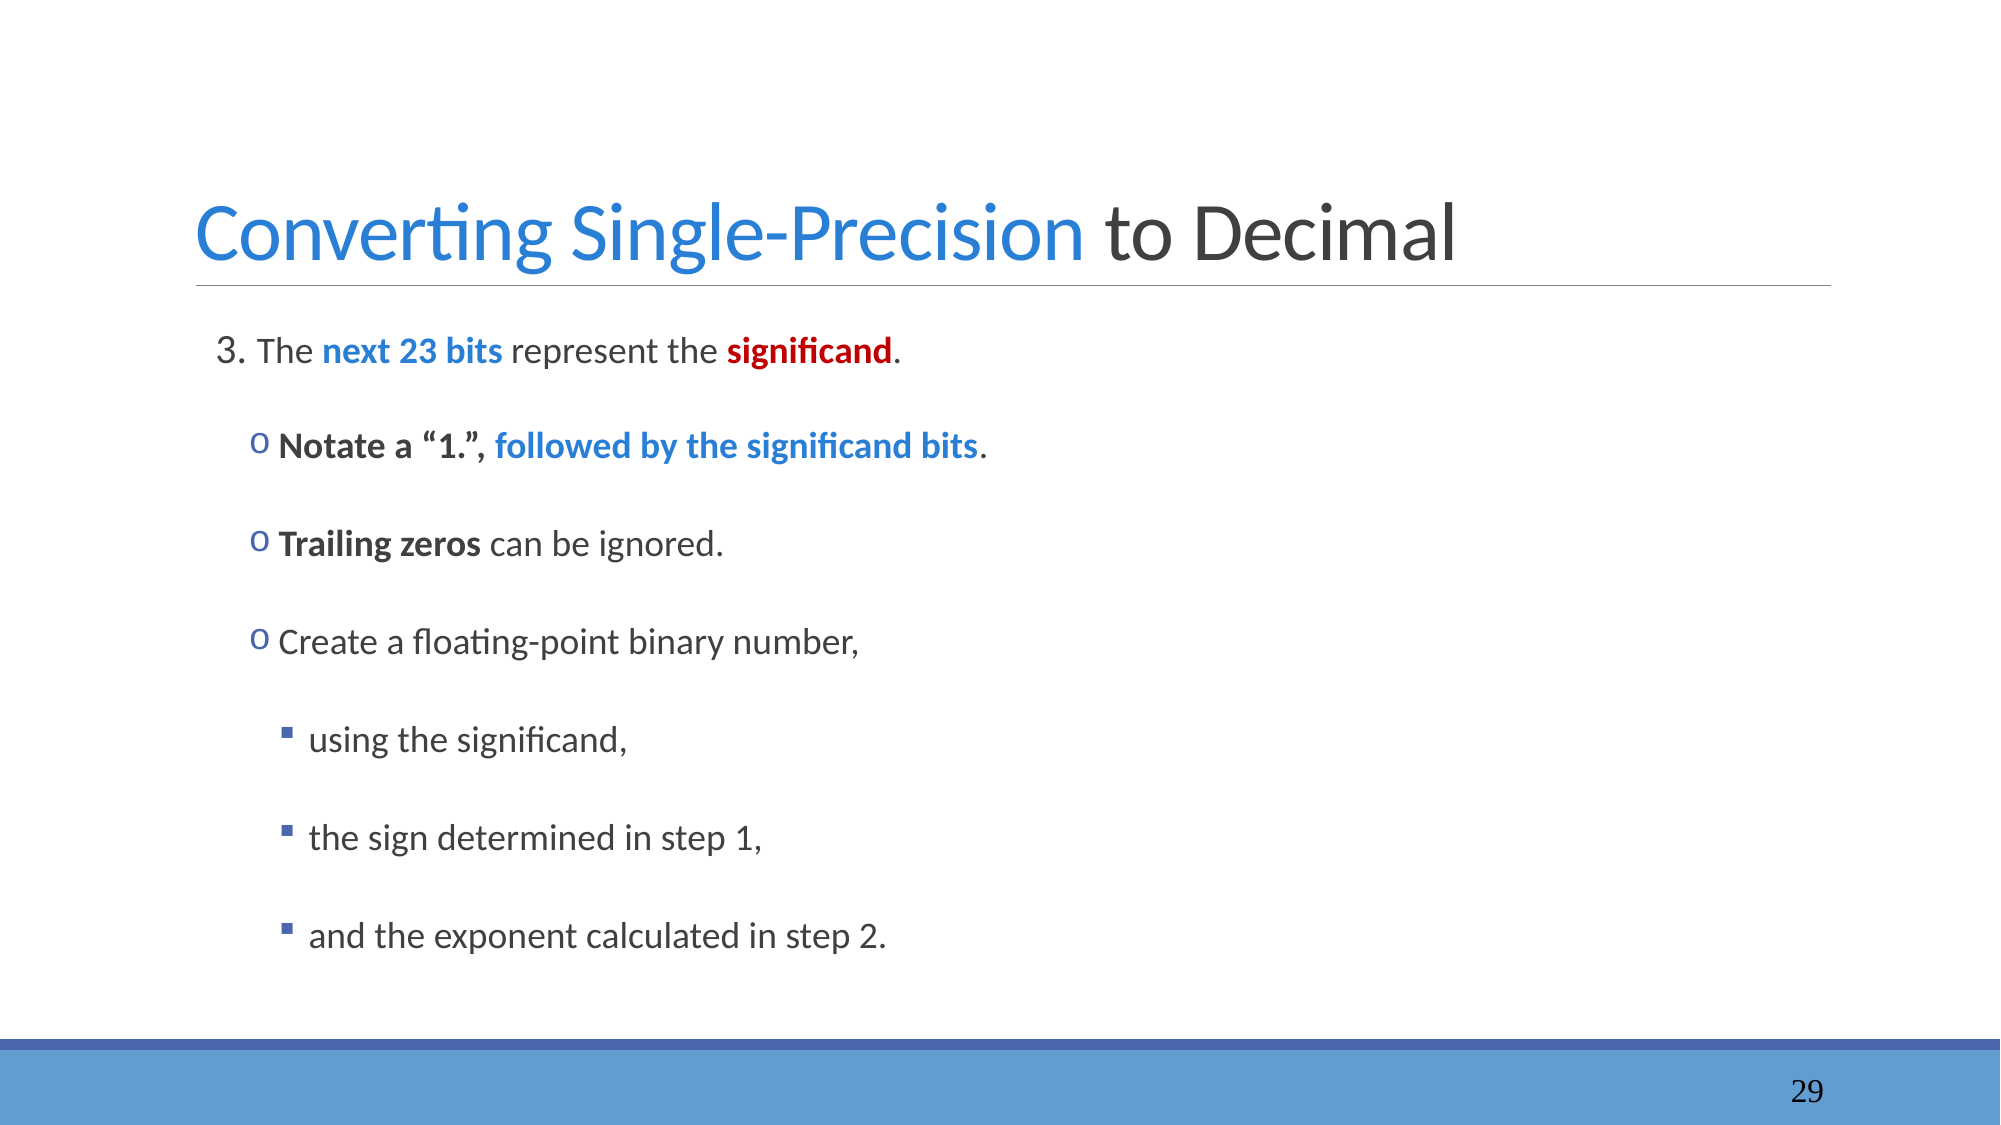

# Converting Single-Precision to Decimal
3. The next 23 bits represent the significand.
Notate a “1.”, followed by the significand bits.
Trailing zeros can be ignored.
Create a floating-point binary number,
using the significand,
the sign determined in step 1,
and the exponent calculated in step 2.
29